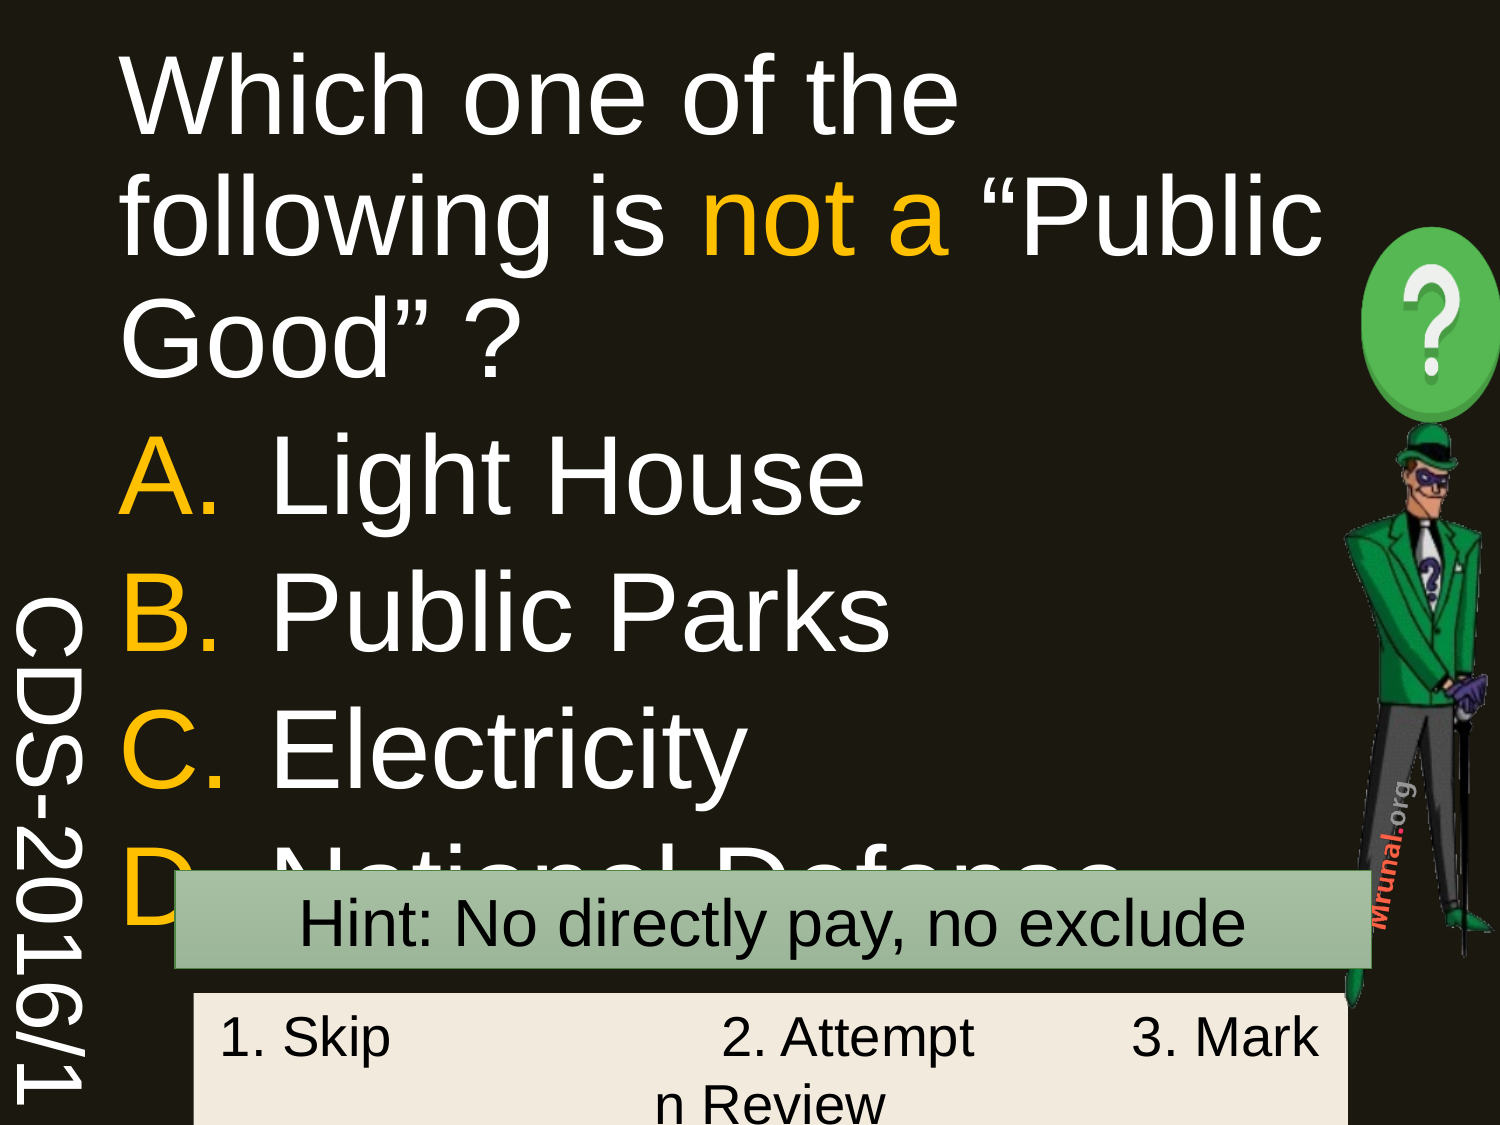

CDS-2016/1
Which one of the following is not a “Public Good” ?
Light House
Public Parks
Electricity
National Defense

Hint: No directly pay, no exclude